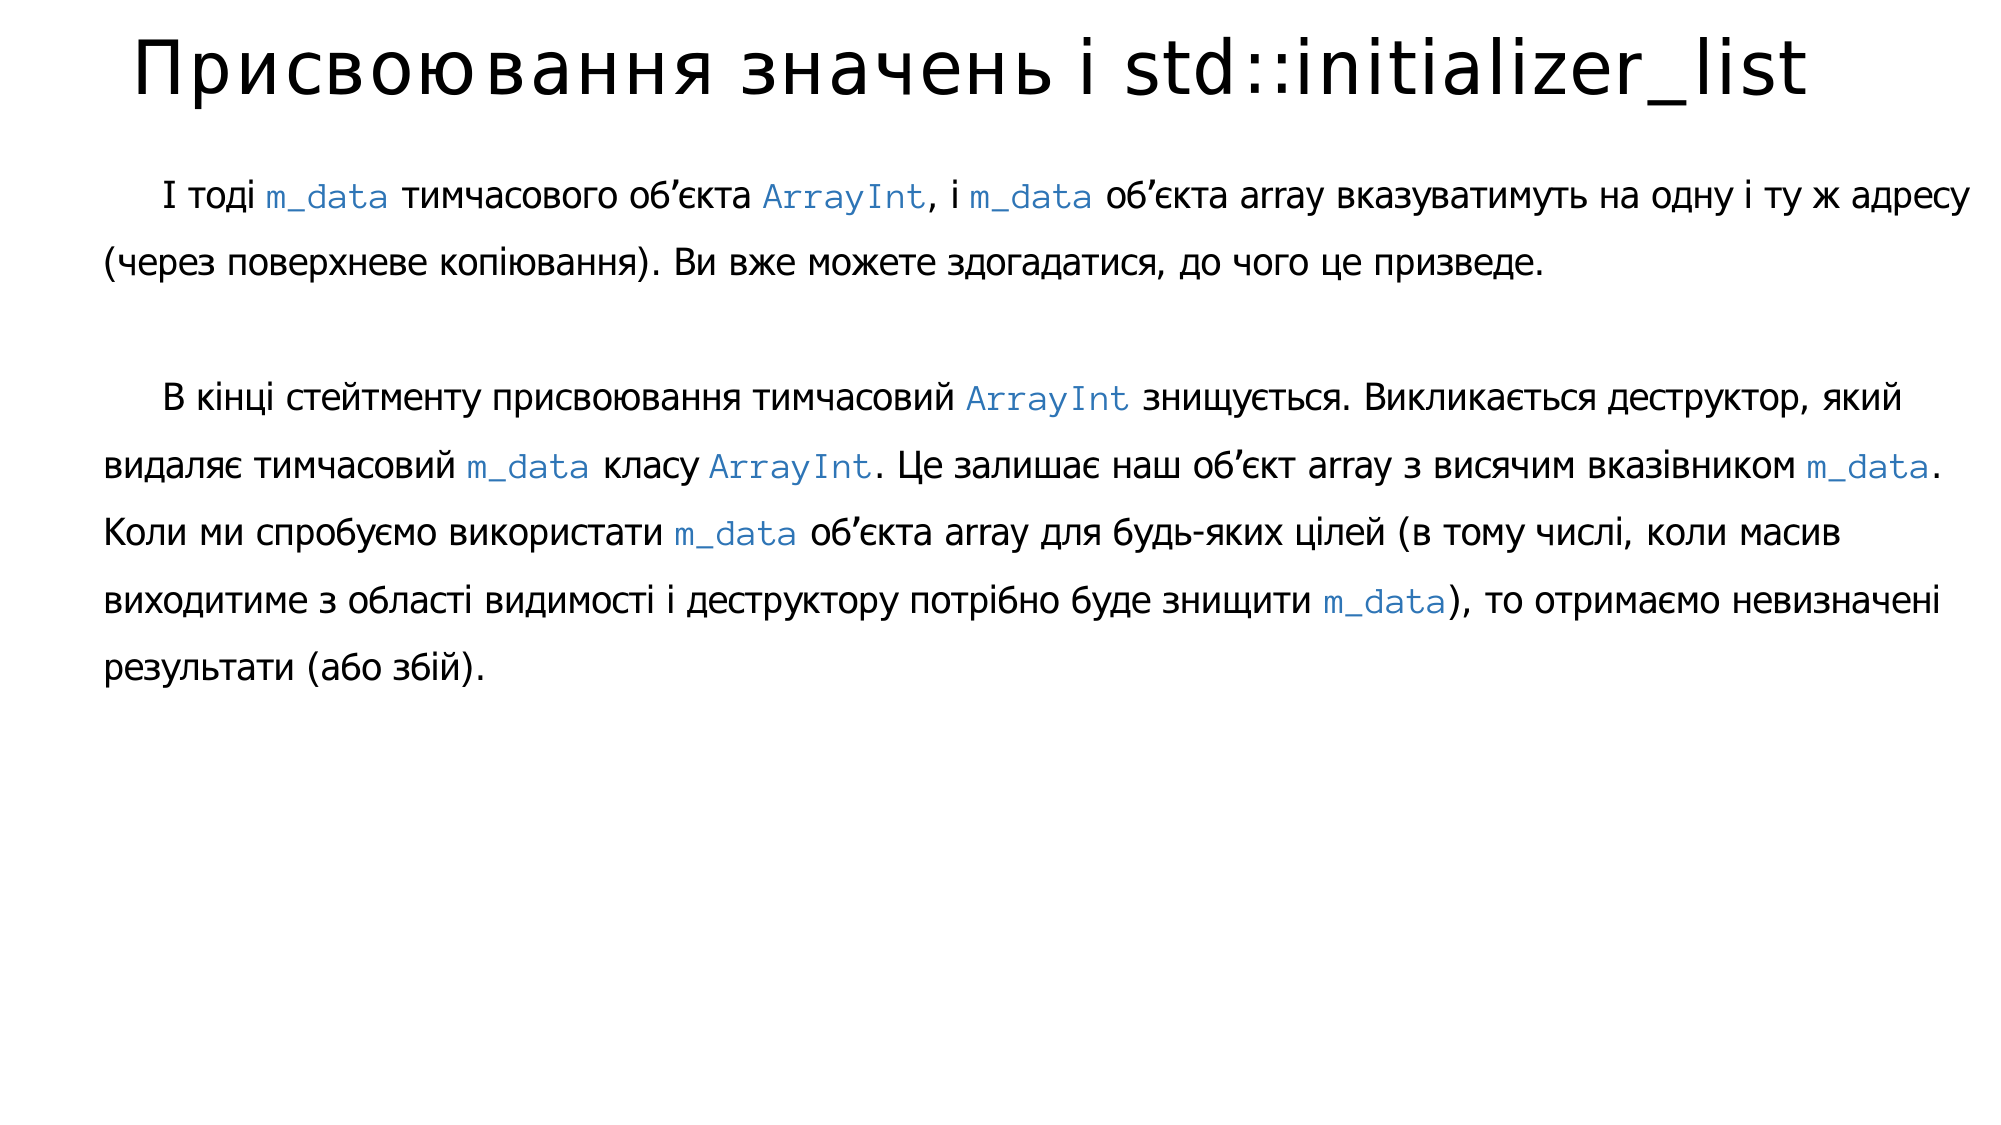

# Присвоювання значень і std::initializer_list
І тоді m_data тимчасового об’єкта ArrayInt, і m_data об’єкта array вказуватимуть на одну і ту ж адресу (через поверхневе копіювання). Ви вже можете здогадатися, до чого це призведе.

В кінці стейтменту присвоювання тимчасовий ArrayInt знищується. Викликається деструктор, який видаляє тимчасовий m_data класу ArrayInt. Це залишає наш об’єкт array з висячим вказівником m_data. Коли ми спробуємо використати m_data об’єкта array для будь-яких цілей (в тому числі, коли масив виходитиме з області видимості і деструктору потрібно буде знищити m_data), то отримаємо невизначені результати (або збій).